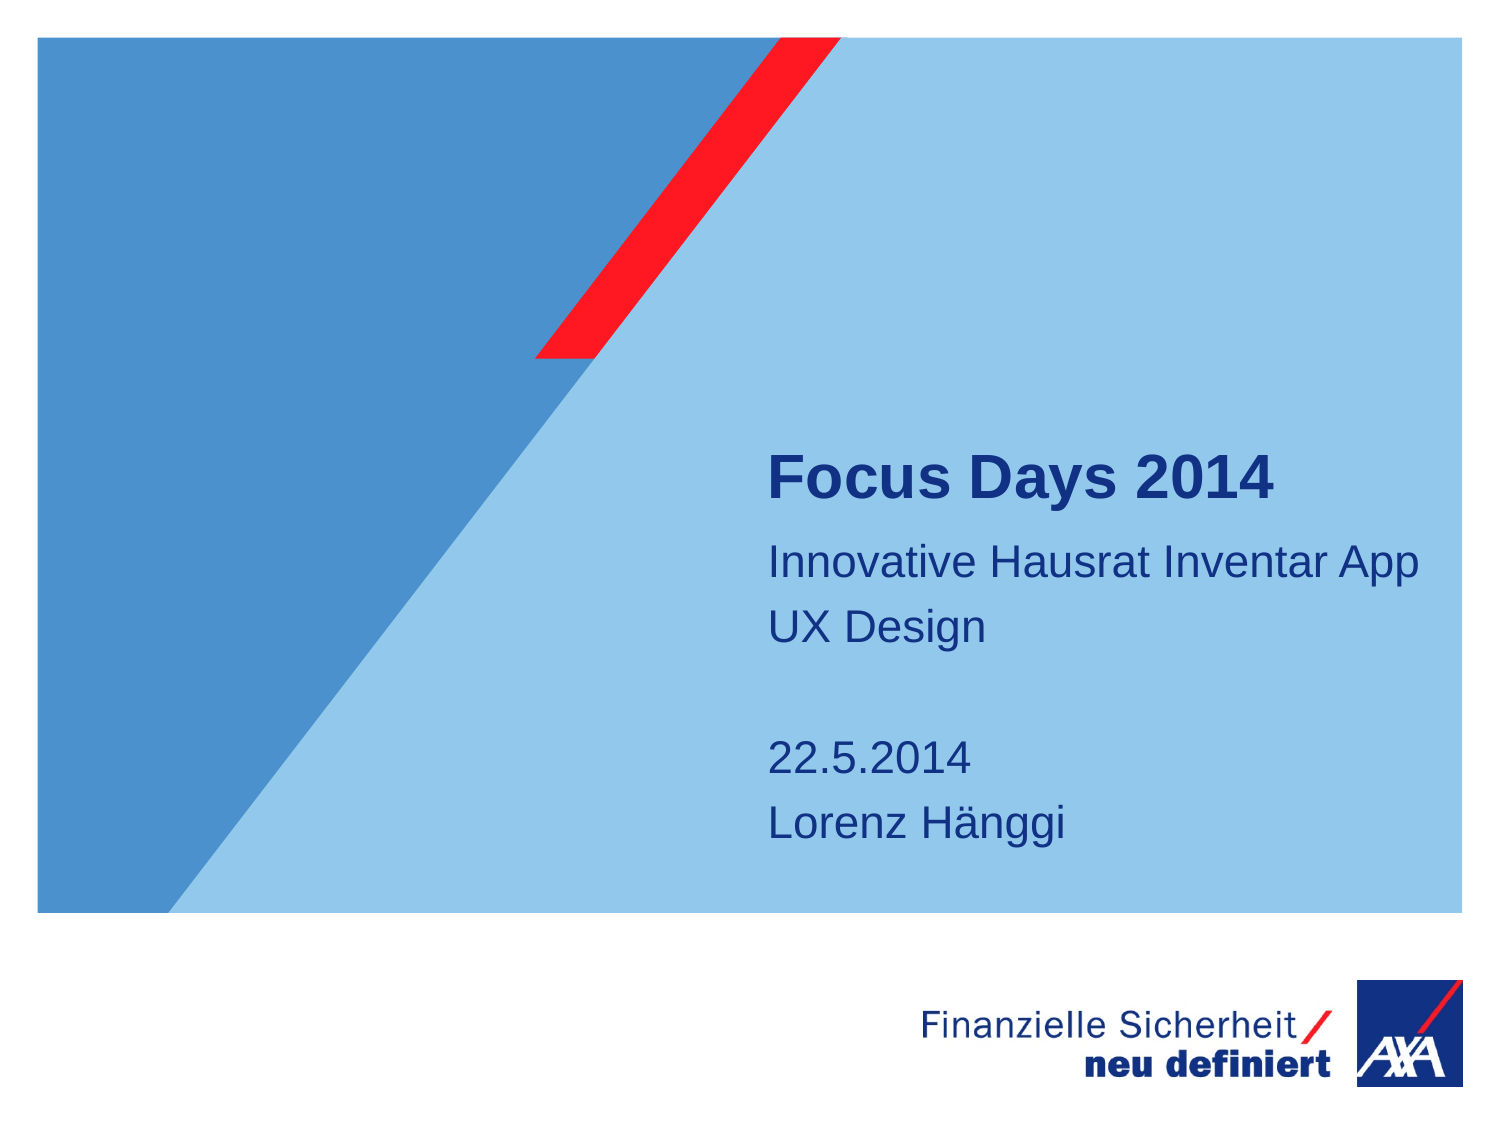

# Focus Days 2014
Innovative Hausrat Inventar App
UX Design

22.5.2014
Lorenz Hänggi